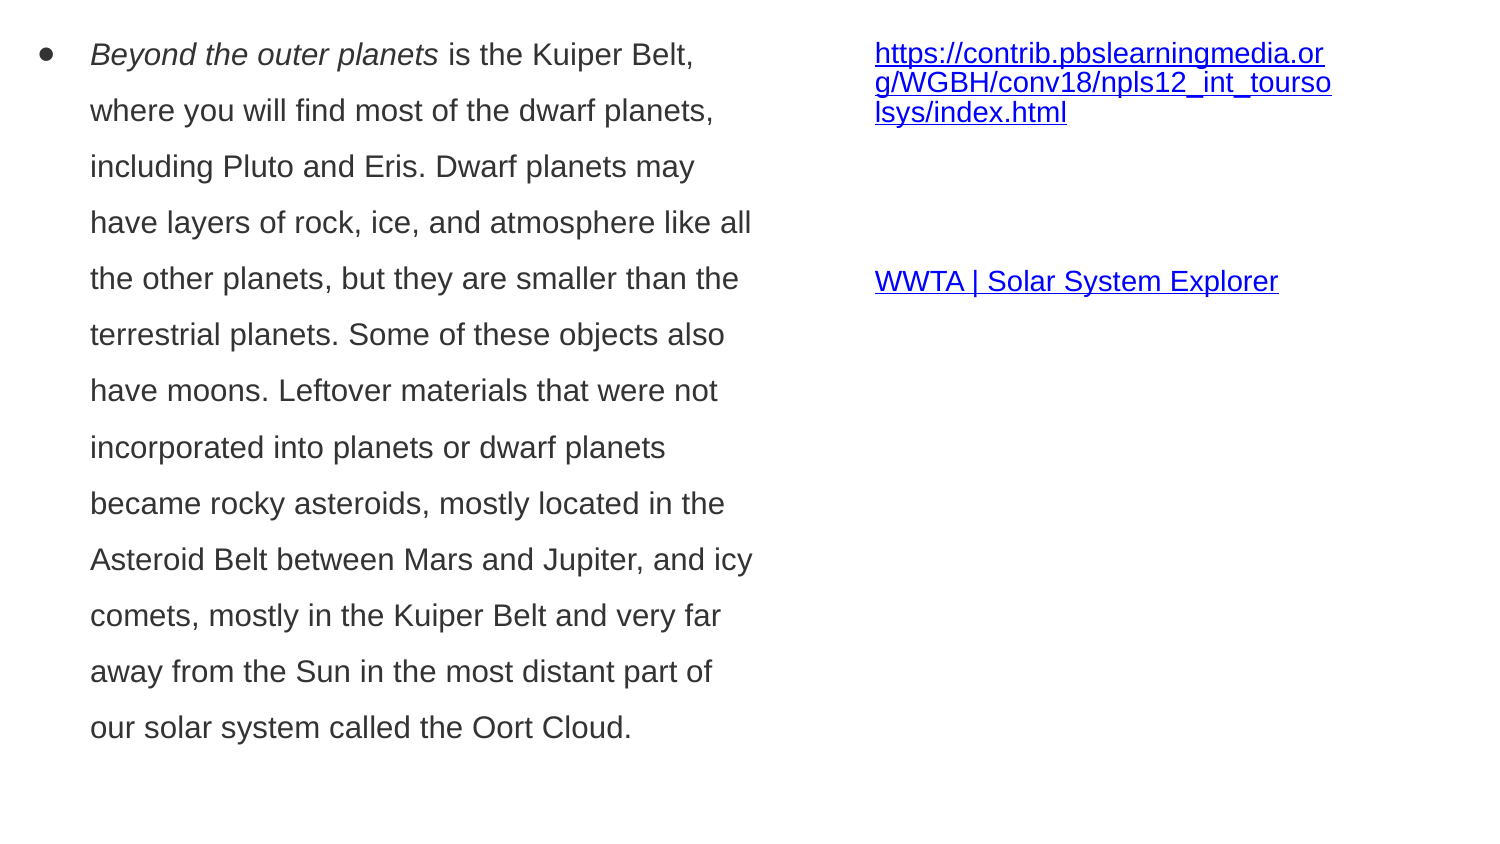

Beyond the outer planets is the Kuiper Belt, where you will find most of the dwarf planets, including Pluto and Eris. Dwarf planets may have layers of rock, ice, and atmosphere like all the other planets, but they are smaller than the terrestrial planets. Some of these objects also have moons. Leftover materials that were not incorporated into planets or dwarf planets became rocky asteroids, mostly located in the Asteroid Belt between Mars and Jupiter, and icy comets, mostly in the Kuiper Belt and very far away from the Sun in the most distant part of our solar system called the Oort Cloud.
https://contrib.pbslearningmedia.org/WGBH/conv18/npls12_int_toursolsys/index.html

WWTA | Solar System Explorer